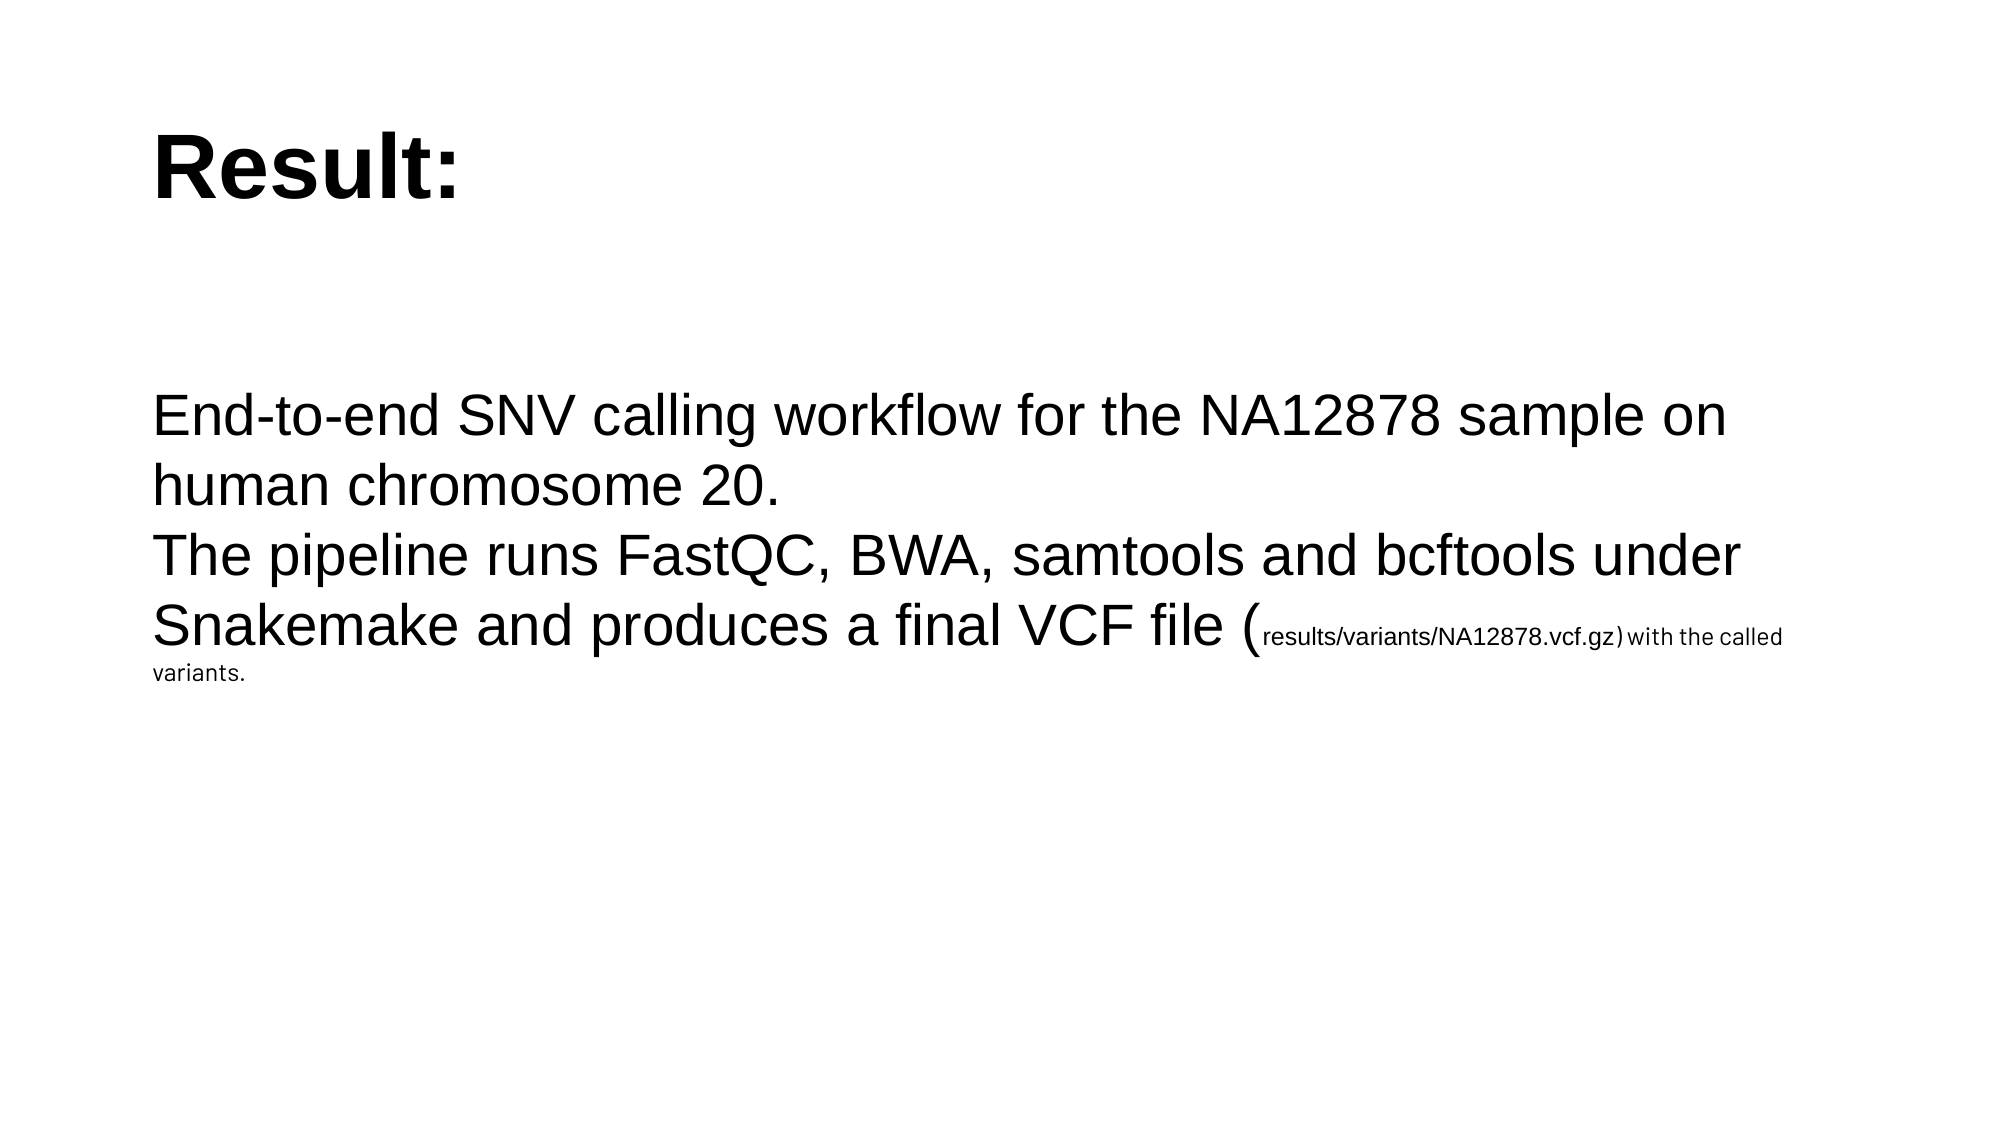

# Result:
End-to-end SNV calling workflow for the NA12878 sample on human chromosome 20.
The pipeline runs FastQC, BWA, samtools and bcftools under Snakemake and produces a final VCF file (results/variants/NA12878.vcf.gz) with the called variants.